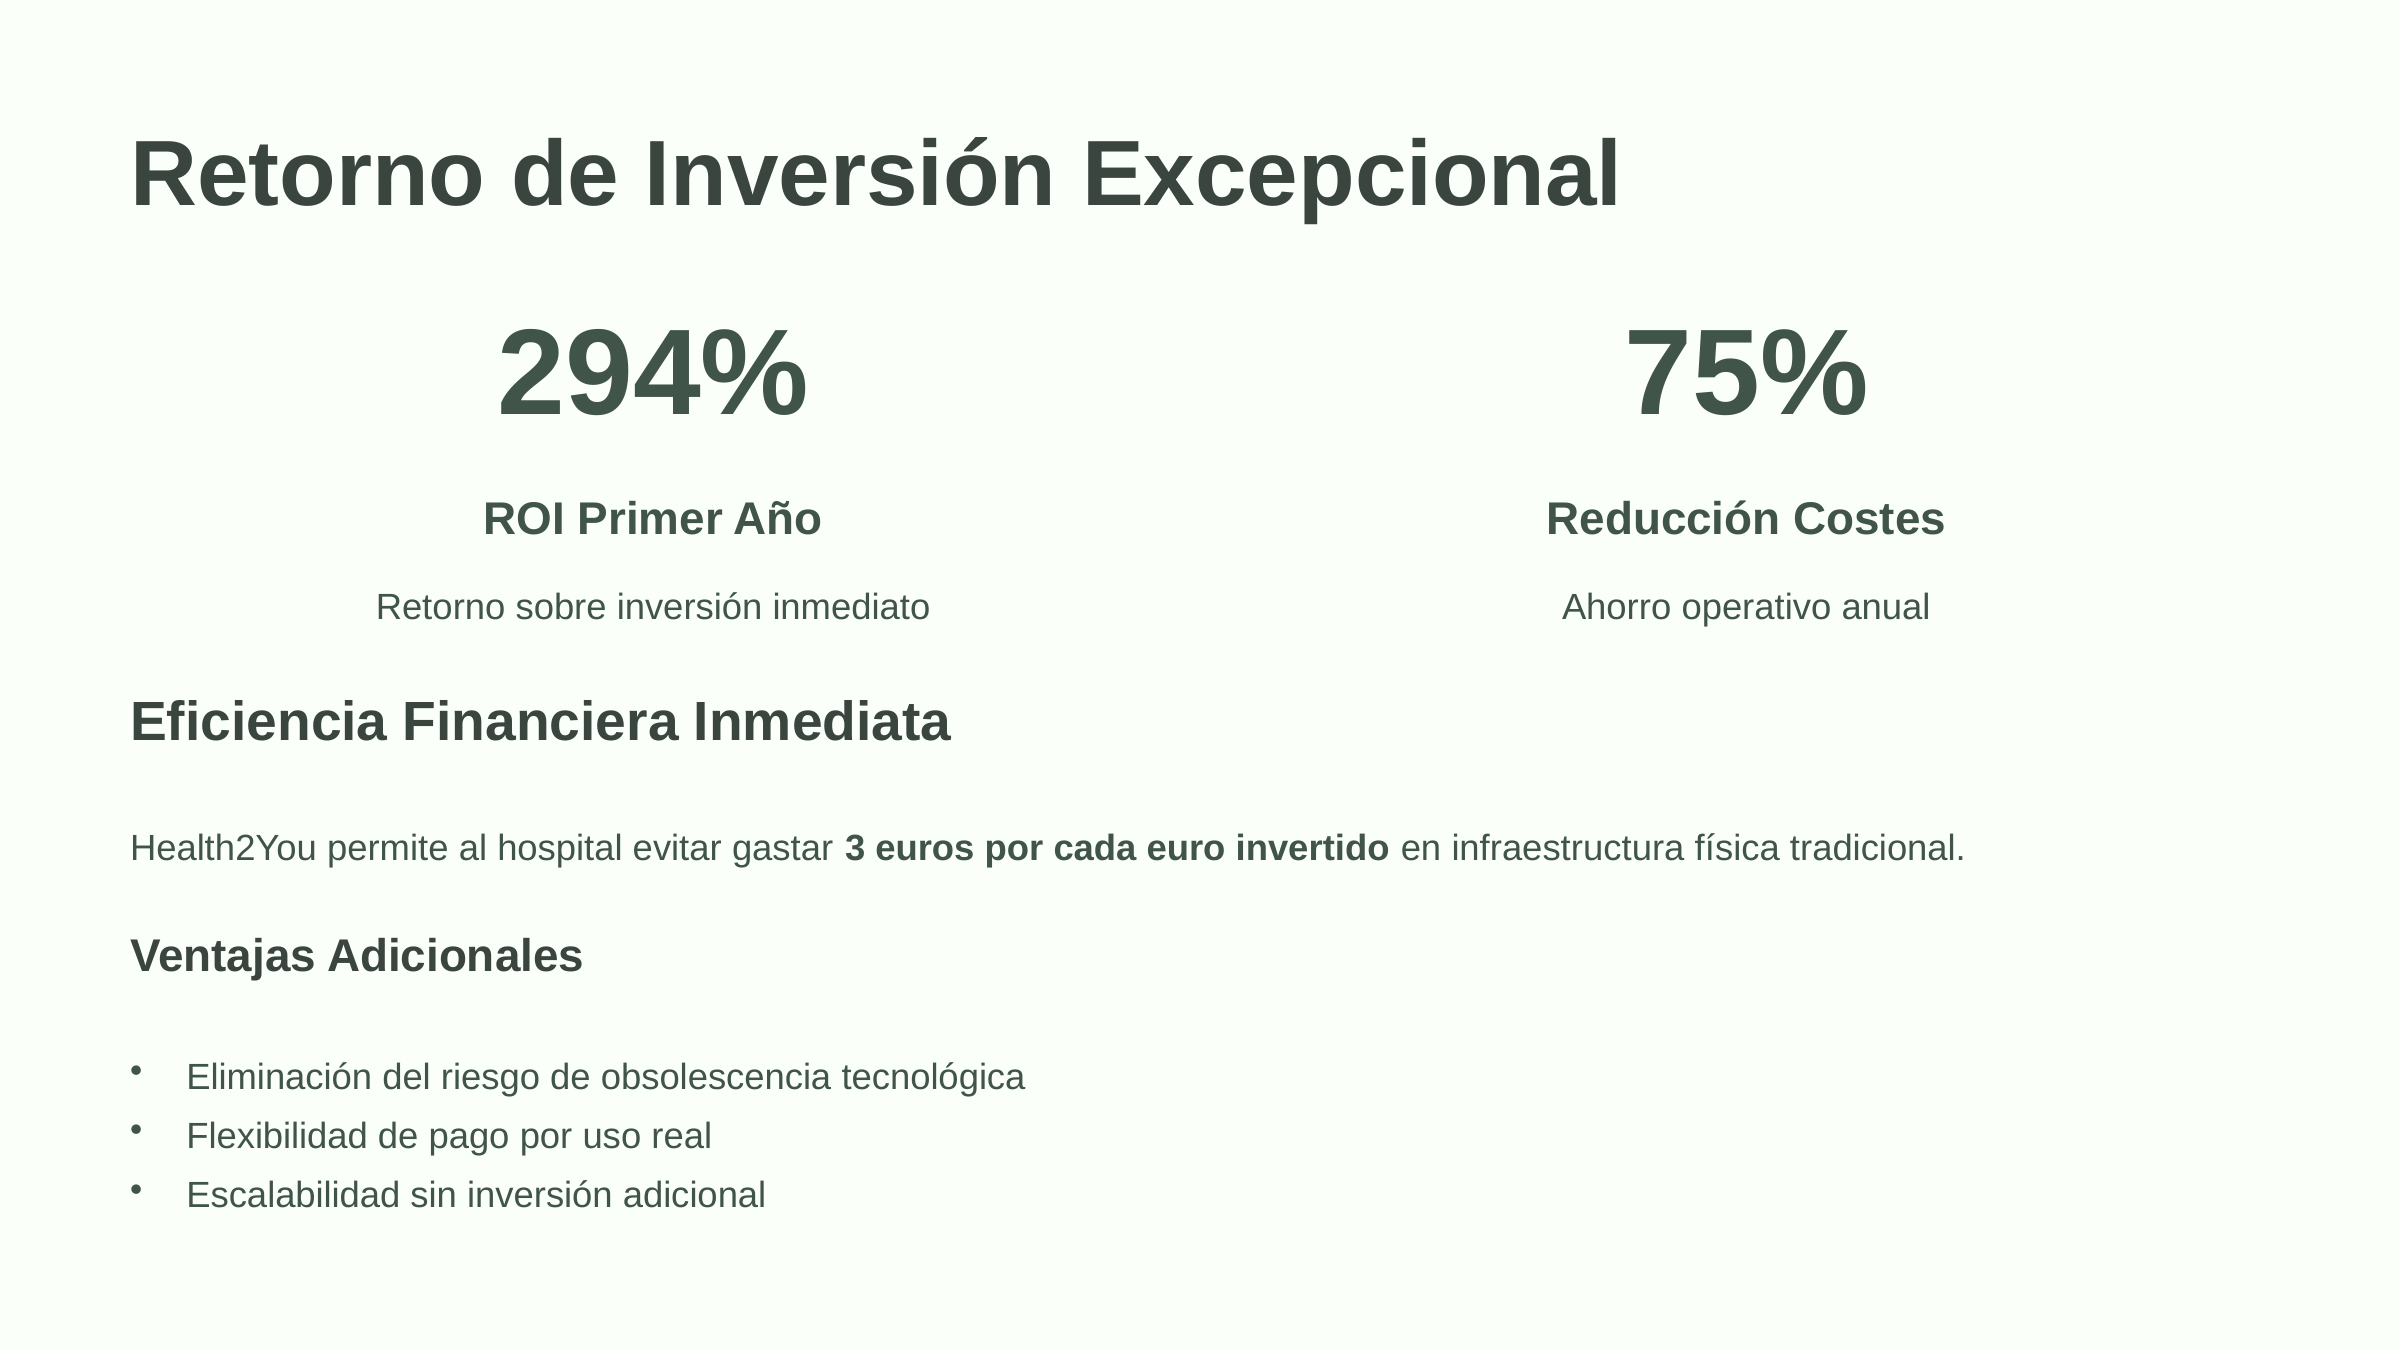

Retorno de Inversión Excepcional
294%
75%
ROI Primer Año
Reducción Costes
Retorno sobre inversión inmediato
Ahorro operativo anual
Eficiencia Financiera Inmediata
Health2You permite al hospital evitar gastar 3 euros por cada euro invertido en infraestructura física tradicional.
Ventajas Adicionales
Eliminación del riesgo de obsolescencia tecnológica
Flexibilidad de pago por uso real
Escalabilidad sin inversión adicional